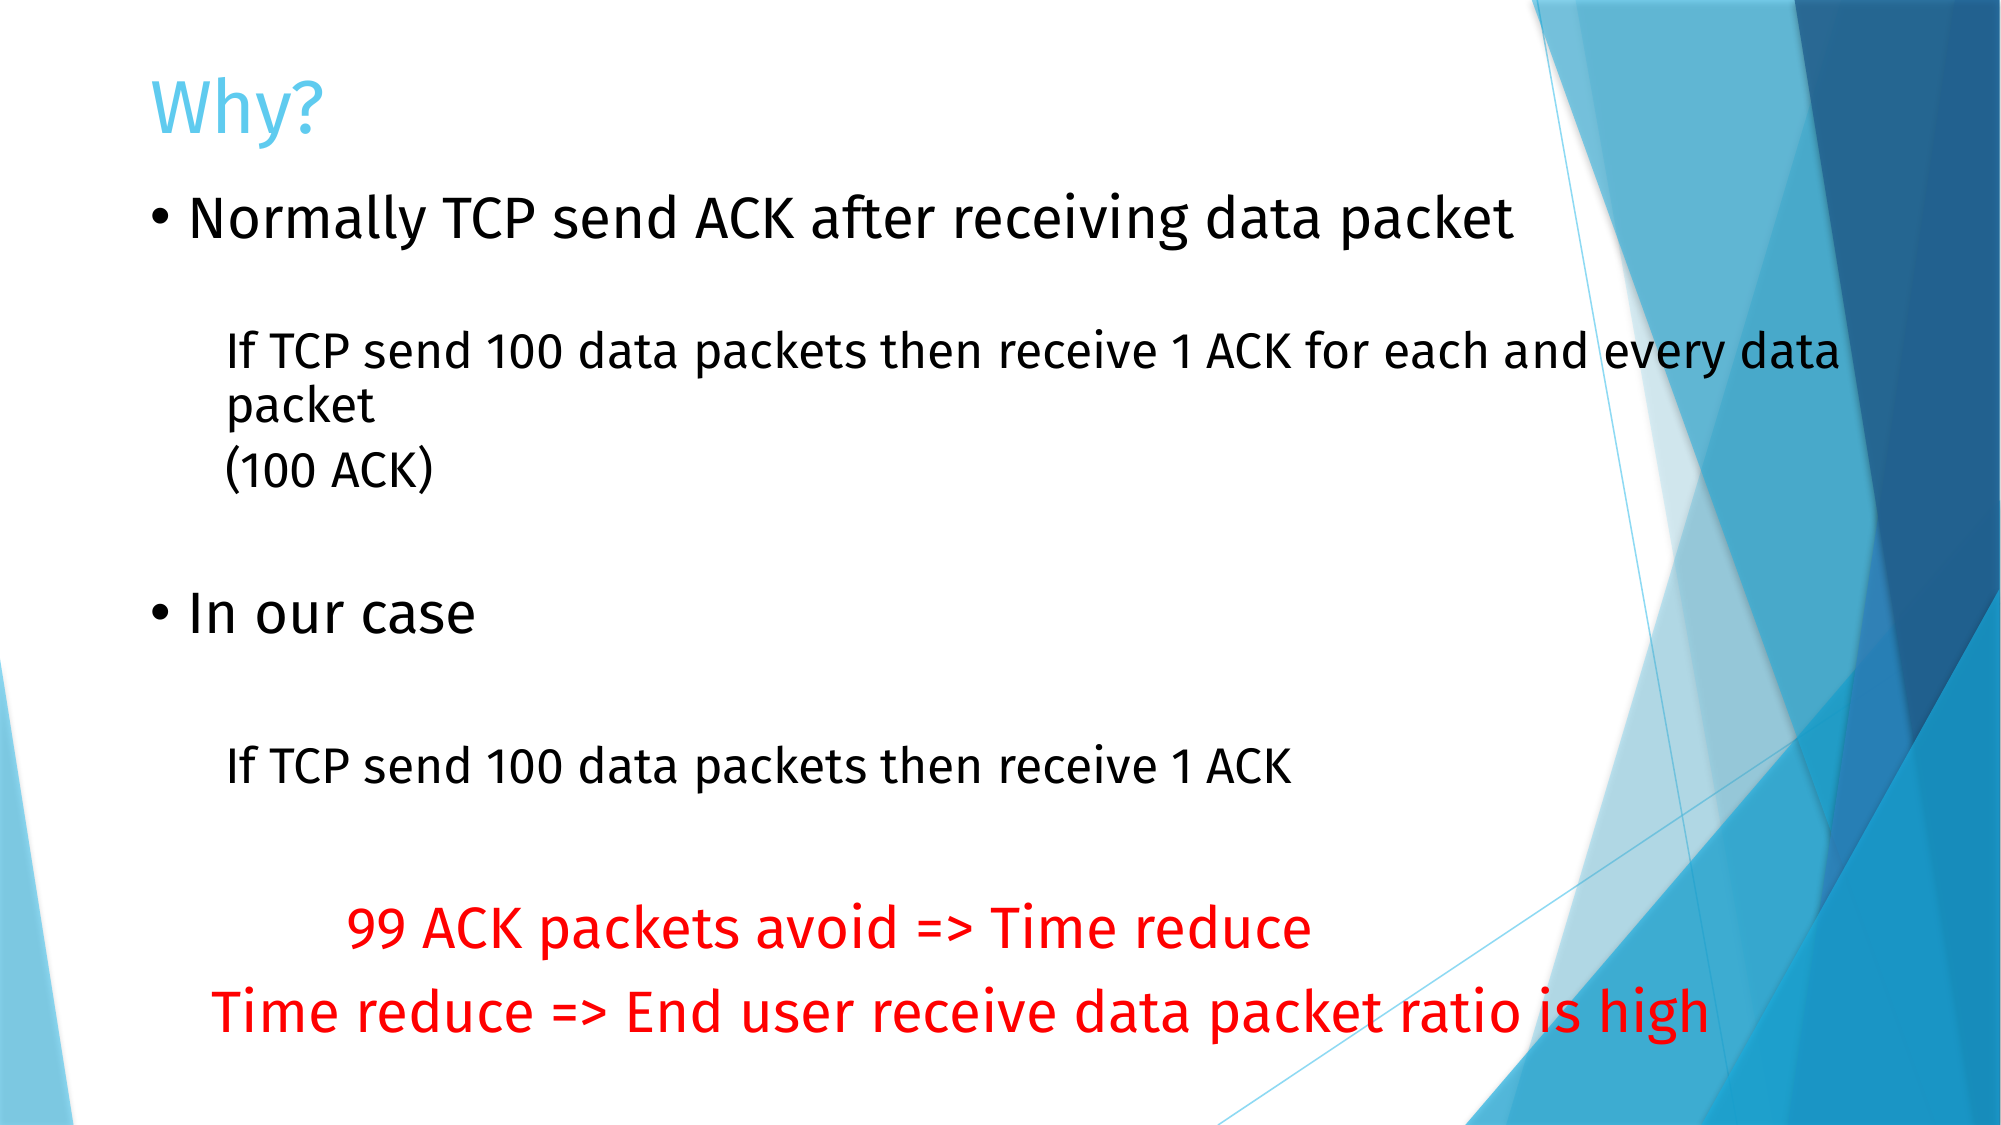

# Why?
Normally TCP send ACK after receiving data packet

If TCP send 100 data packets then receive 1 ACK for each and every data packet
(100 ACK)

In our case

If TCP send 100 data packets then receive 1 ACK

   	   99 ACK packets avoid => Time reduce
    Time reduce => End user receive data packet ratio is high